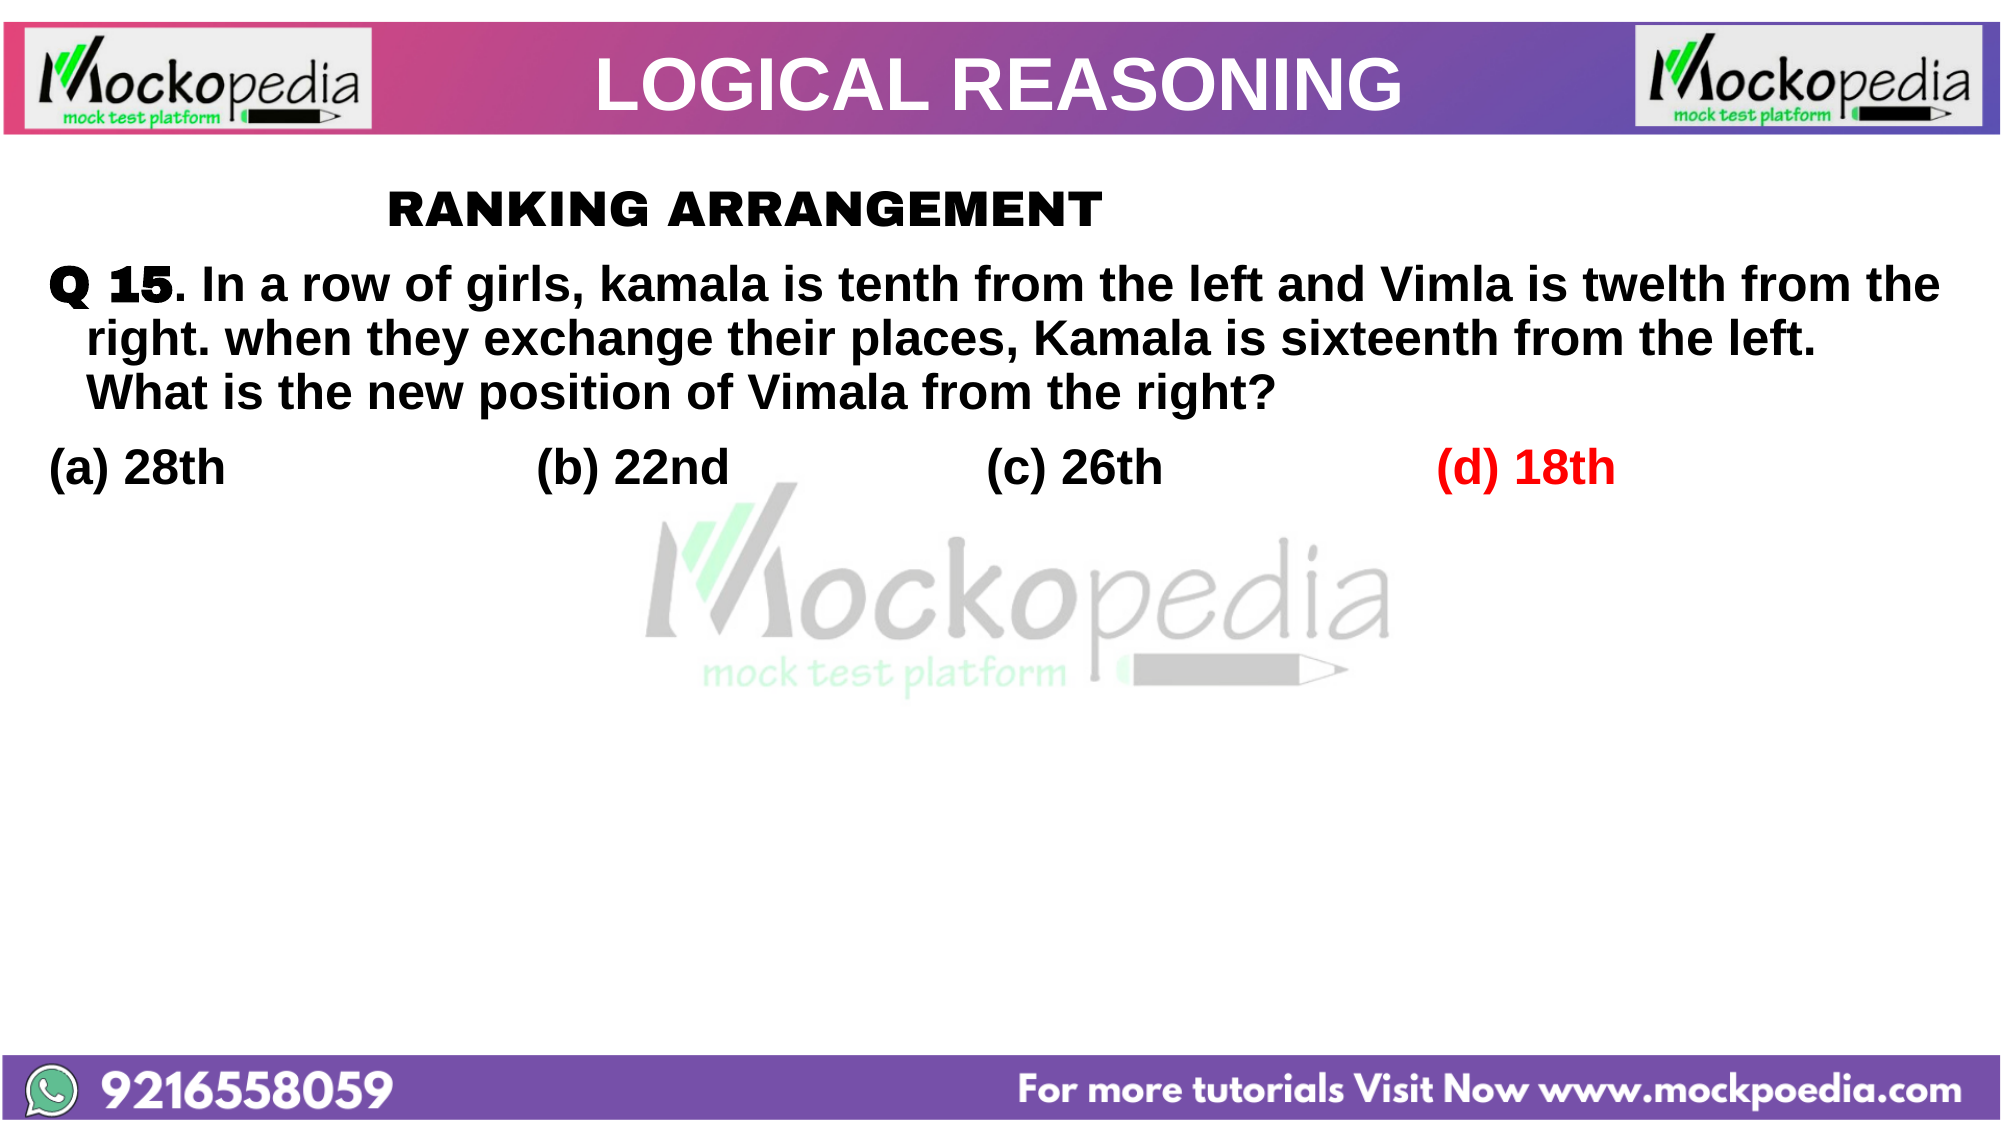

# LOGICAL REASONING
			RANKING ARRANGEMENT
Q 15. In a row of girls, kamala is tenth from the left and Vimla is twelth from the right. when they exchange their places, Kamala is sixteenth from the left. What is the new position of Vimala from the right?
(a) 28th 		(b) 22nd 		(c) 26th 		(d) 18th